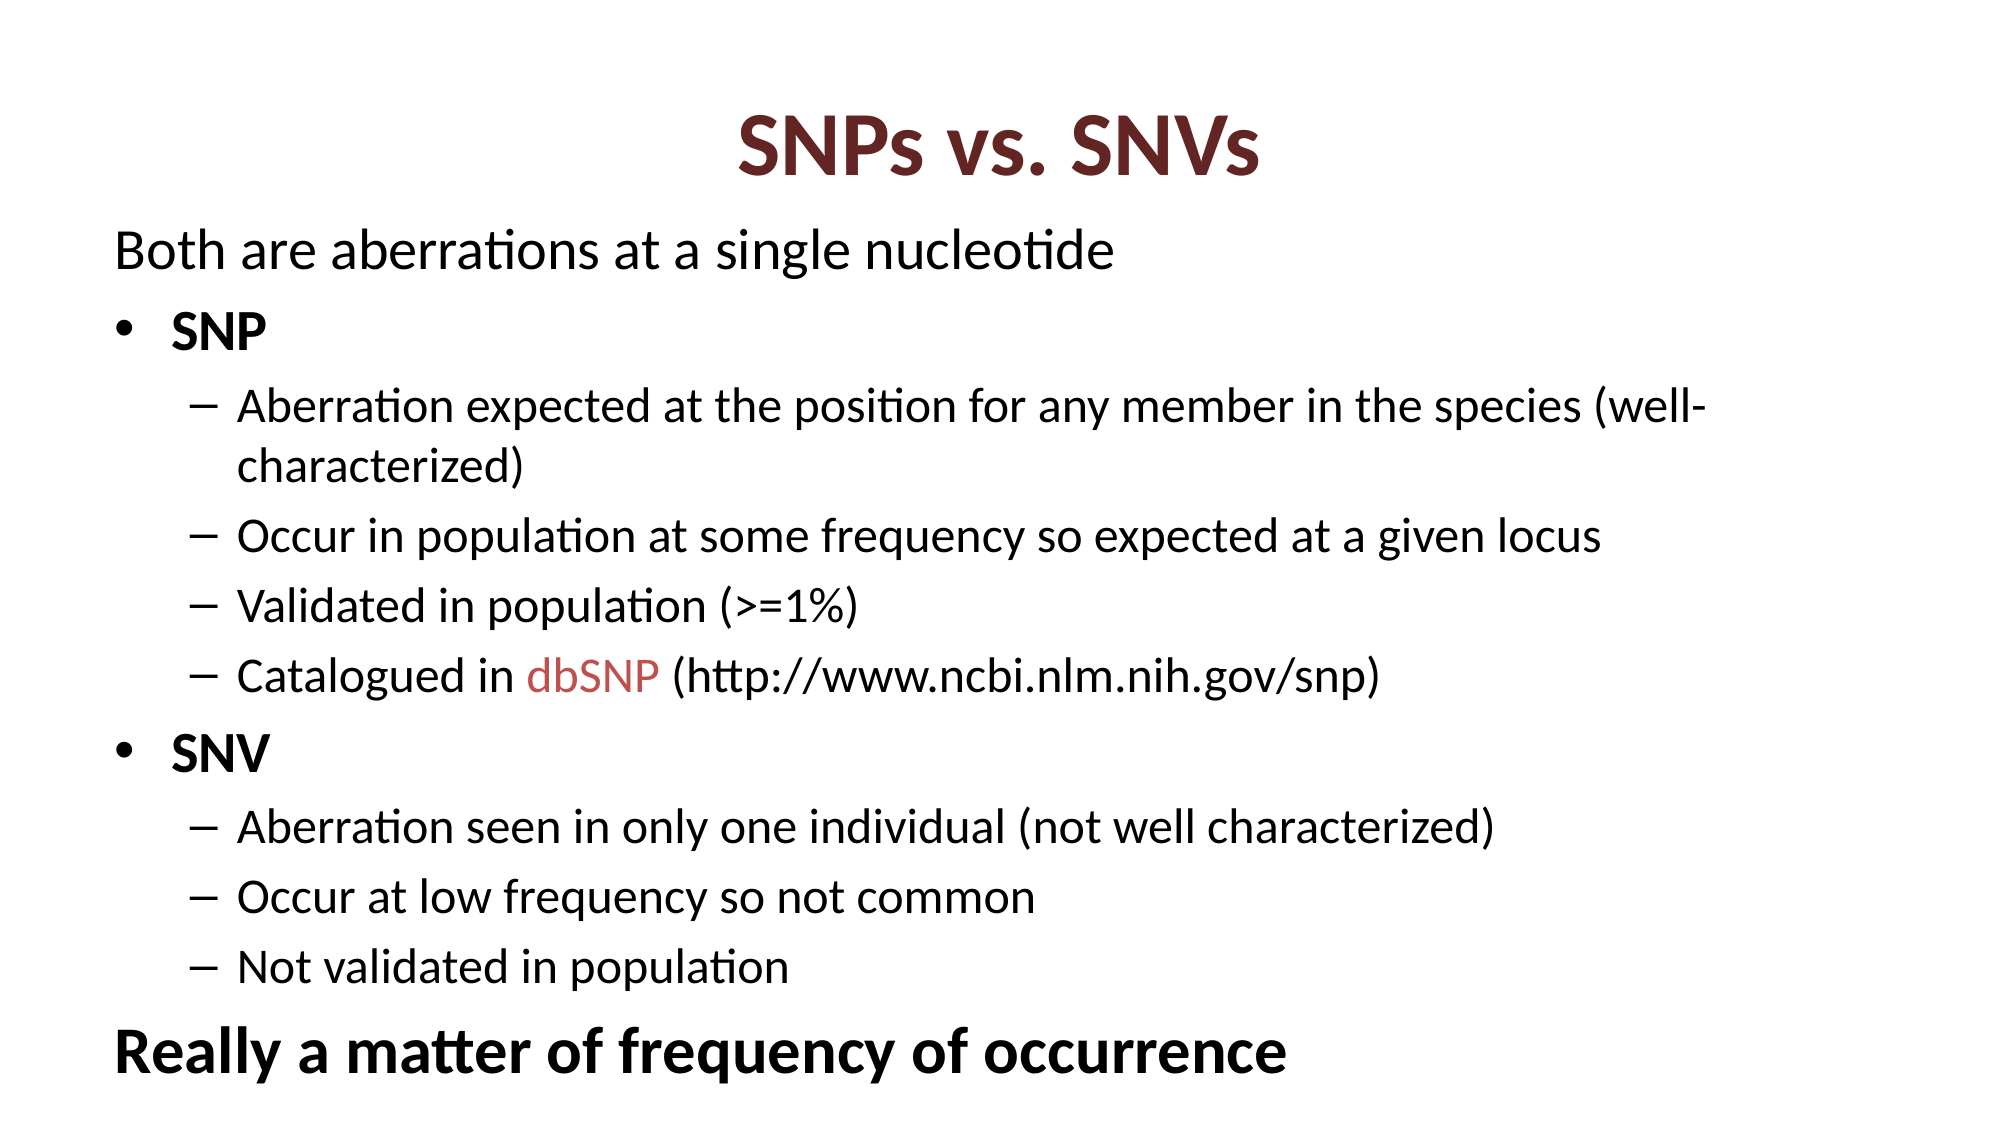

# SNPs vs. SNVs
Both are aberrations at a single nucleotide
SNP
Aberration expected at the position for any member in the species (well-characterized)
Occur in population at some frequency so expected at a given locus
Validated in population (>=1%)
Catalogued in dbSNP (http://www.ncbi.nlm.nih.gov/snp)
SNV
Aberration seen in only one individual (not well characterized)
Occur at low frequency so not common
Not validated in population
Really a matter of frequency of occurrence